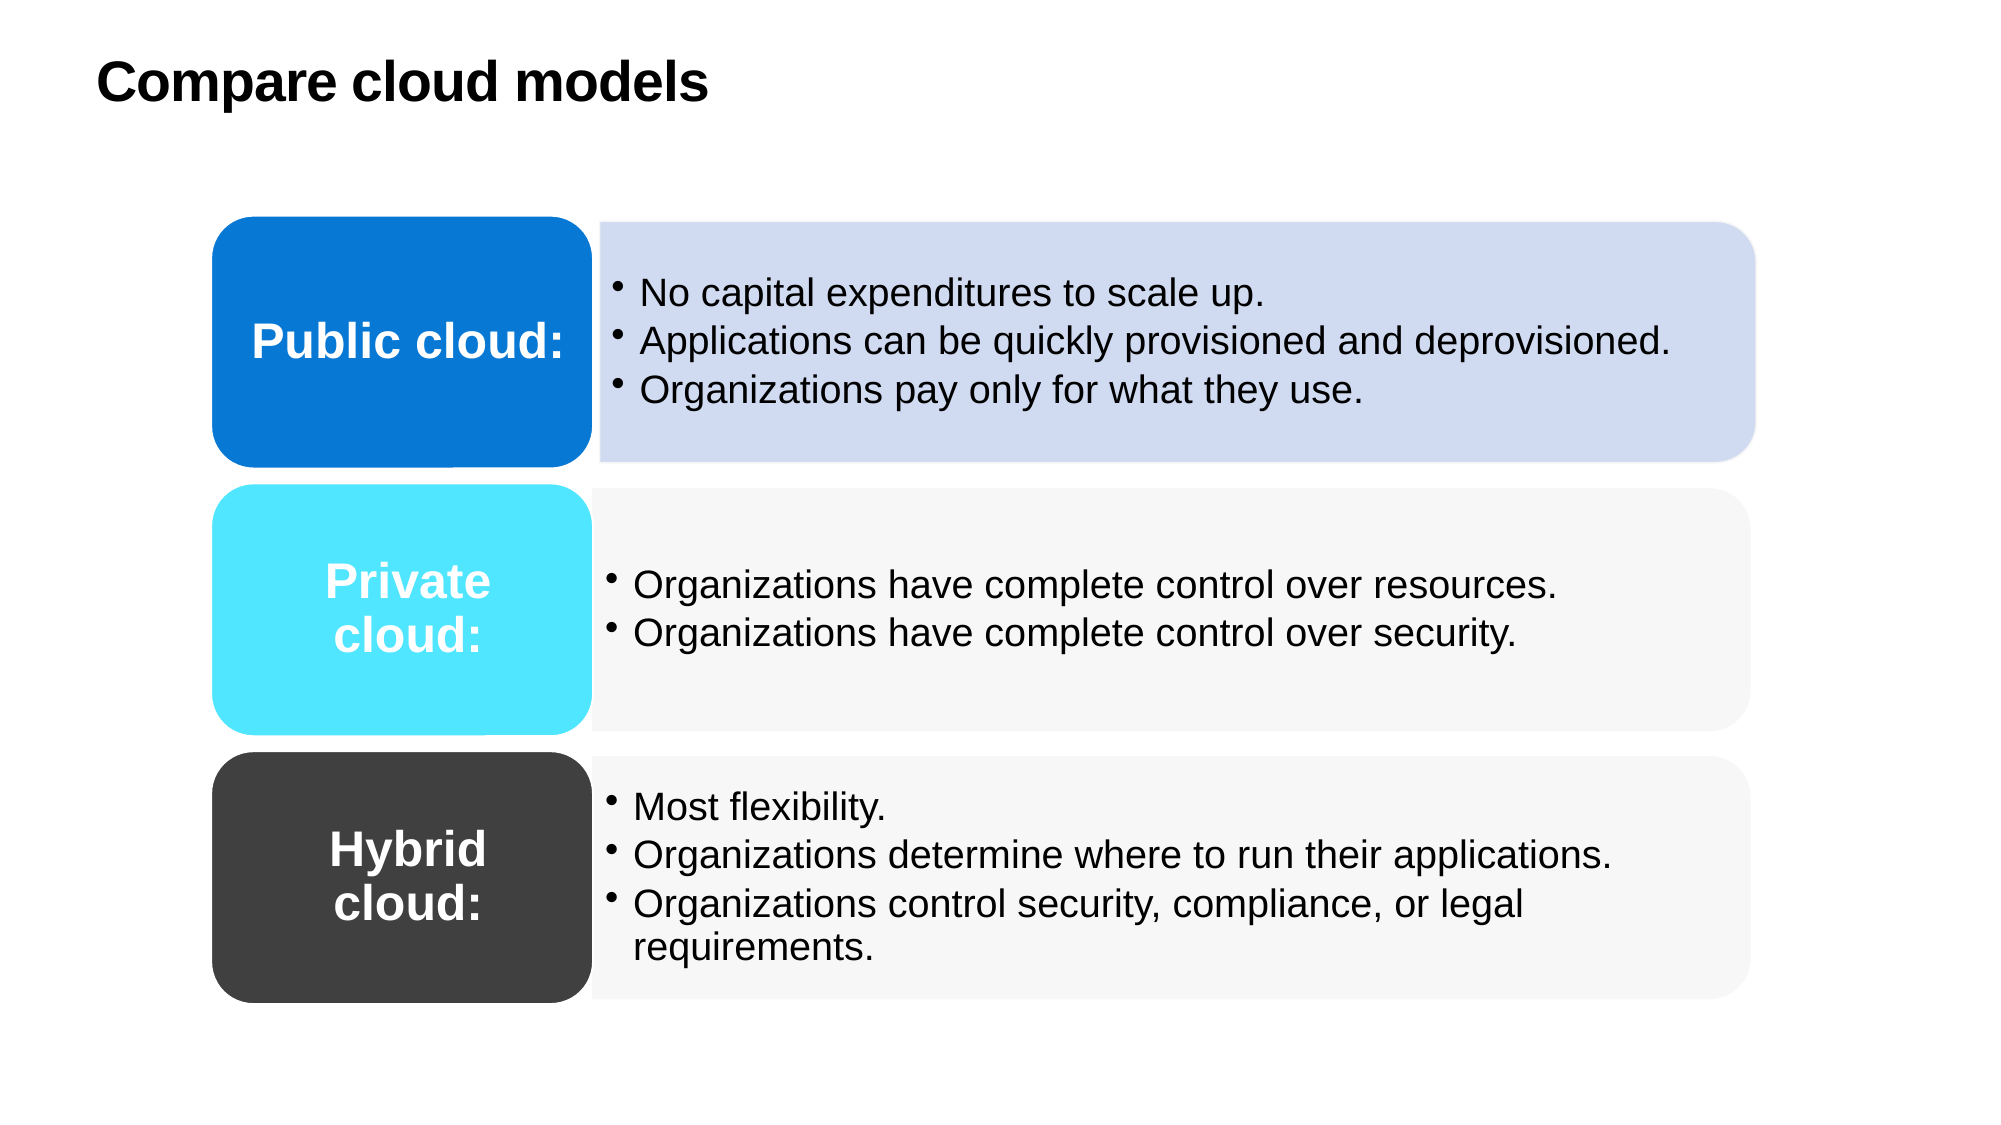

# Compare cloud models
No capital expenditures to scale up.
Applications can be quickly provisioned and deprovisioned.
Organizations pay only for what they use.
Public cloud:
Organizations have complete control over resources.
Organizations have complete control over security.
Private cloud:
Most flexibility.
Organizations determine where to run their applications.
Organizations control security, compliance, or legal requirements.
Hybrid cloud: